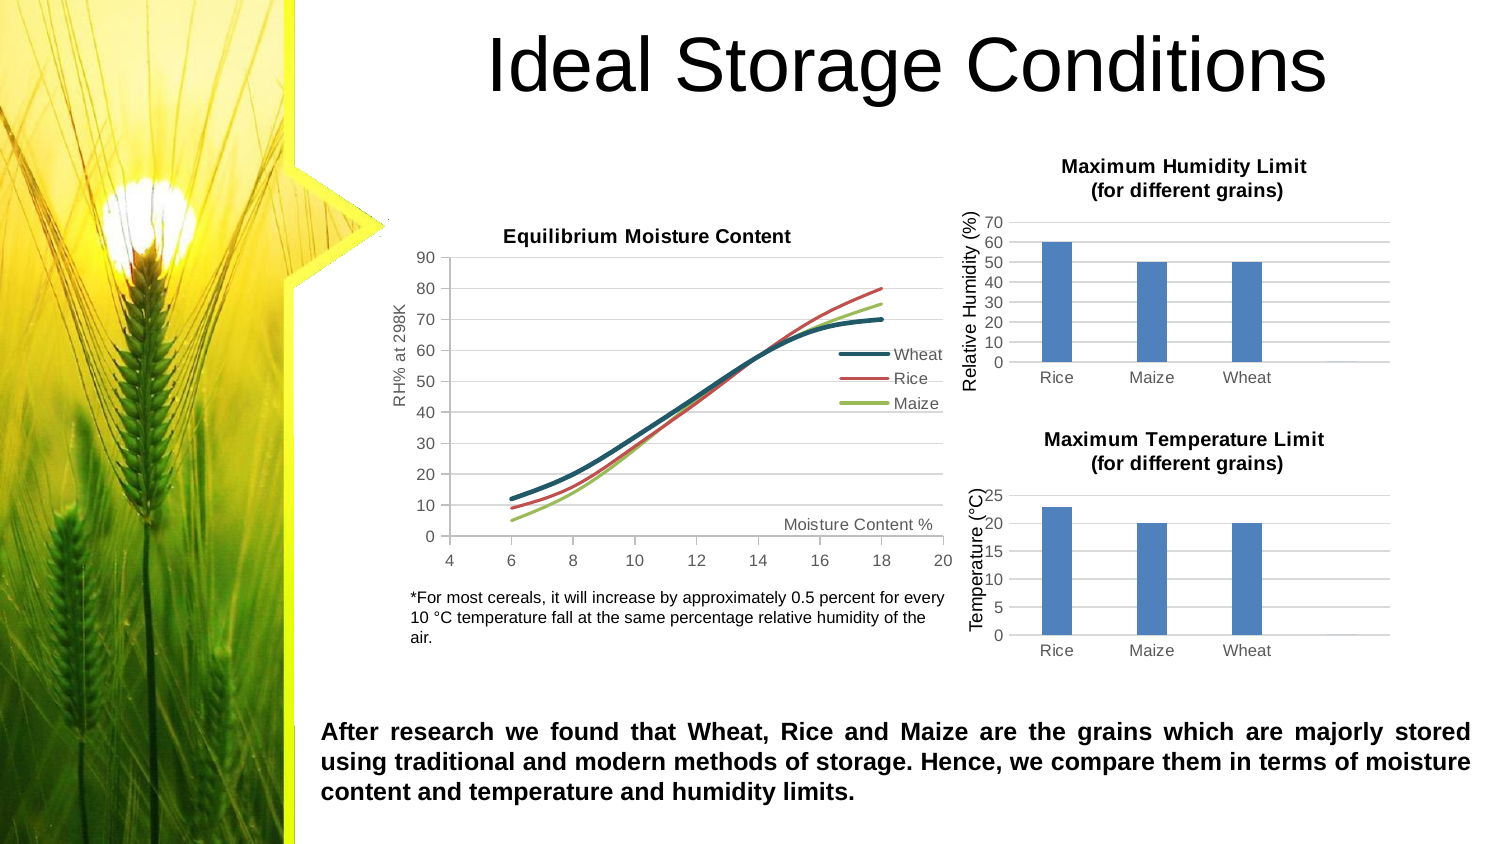

# Ideal Storage Conditions

### Chart: Maximum Humidity Limit
(for different grains)

| Category | Temperature (°C) |
|---|---|
| Rice | 60.0 |
| Maize | 50.0 |
| Wheat | 50.0 |

### Chart: Equilibrium Moisture Content

| Category | Wheat | Rice | Maize |
|---|---|---|---|
Relative Humidity (%)

### Chart: Maximum Temperature Limit
(for different grains)

| Category | Series 1 |
|---|---|
| Rice | 23.0 |
| Maize | 20.0 |
| Wheat | 20.0 |
Temperature (°C)
*For most cereals, it will increase by approximately 0.5 percent for every 10 °C temperature fall at the same percentage relative humidity of the air.
After research we found that Wheat, Rice and Maize are the grains which are majorly stored using traditional and modern methods of storage. Hence, we compare them in terms of moisture content and temperature and humidity limits.